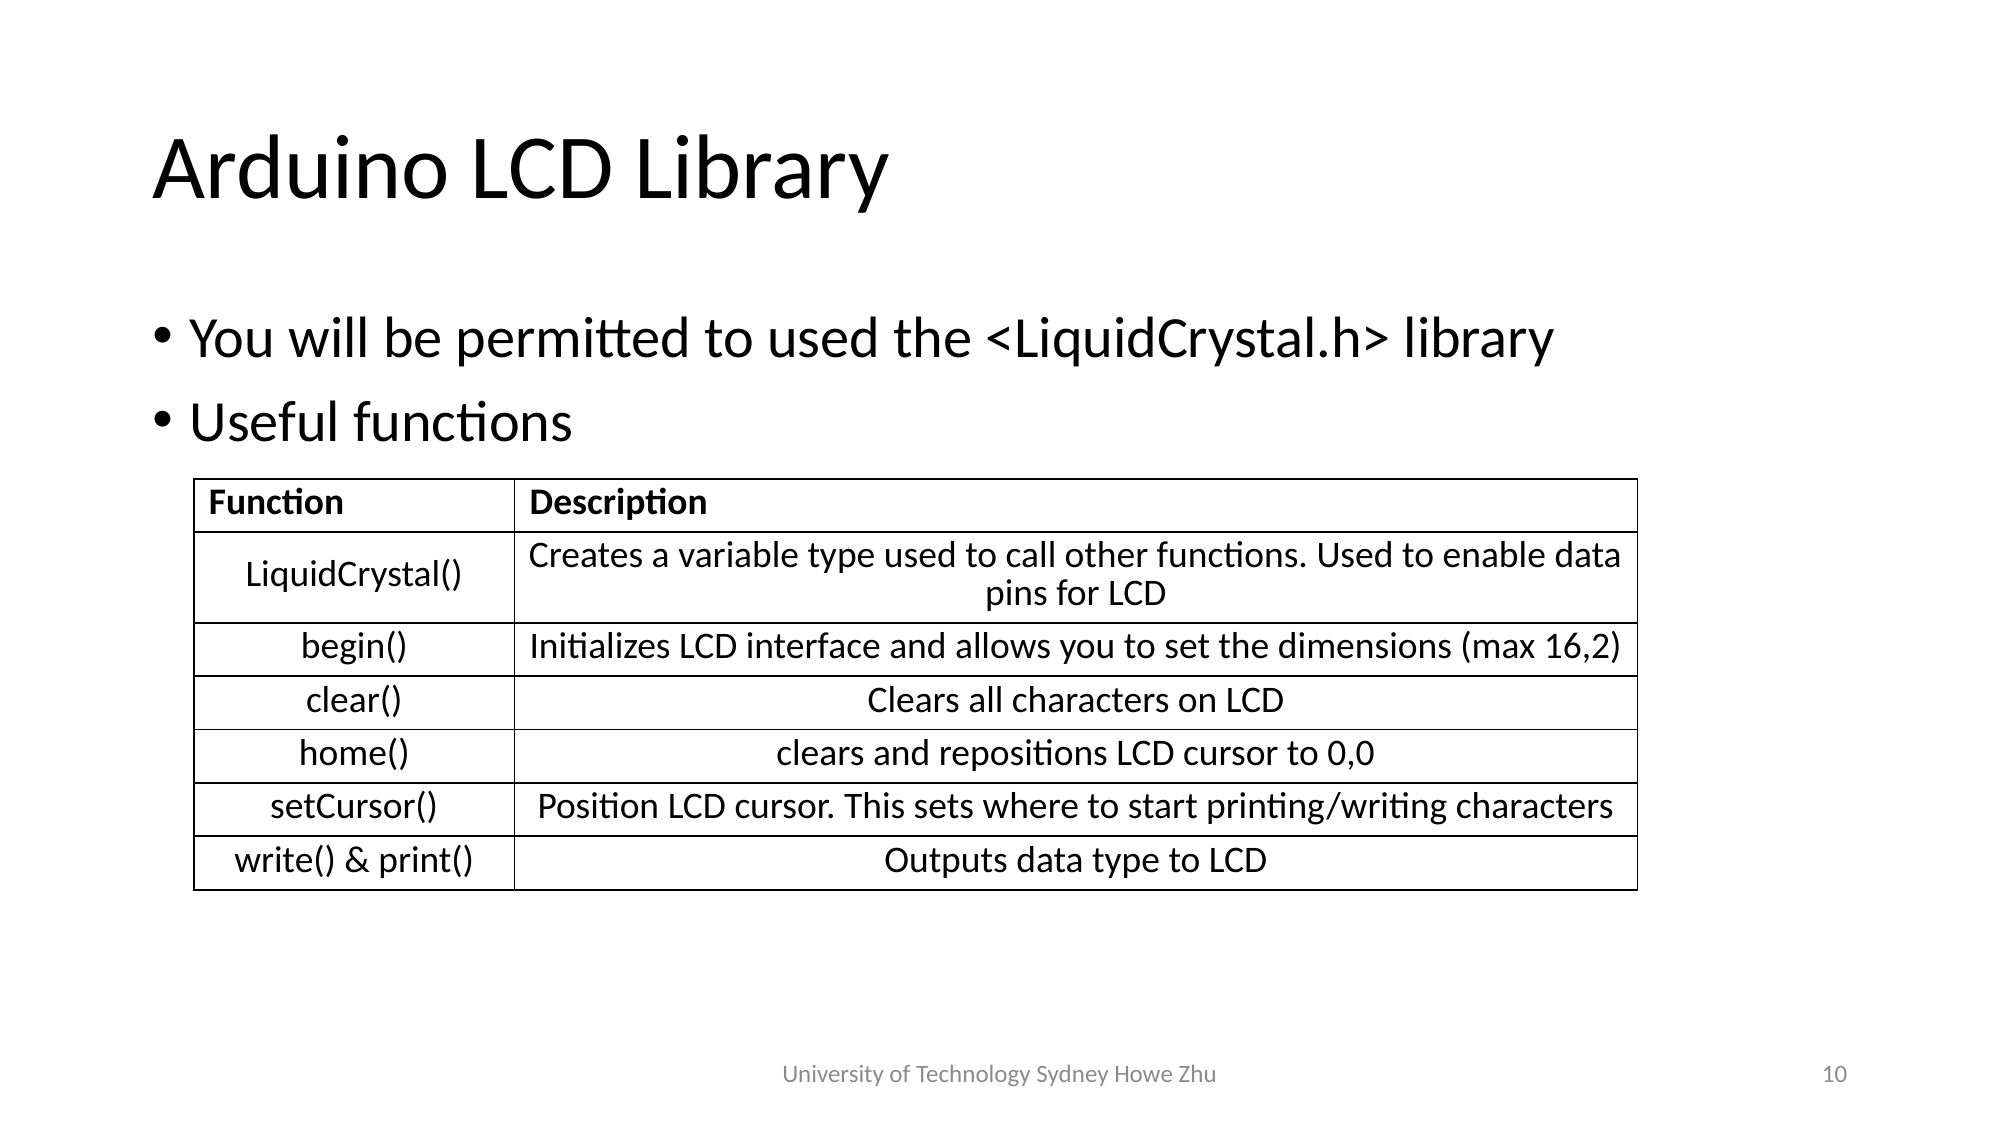

# Arduino LCD Library
You will be permitted to used the <LiquidCrystal.h> library
Useful functions

| Function | Description |
| --- | --- |
| LiquidCrystal() | Creates a variable type used to call other functions. Used to enable data pins for LCD |
| begin() | Initializes LCD interface and allows you to set the dimensions (max 16,2) |
| clear() | Clears all characters on LCD |
| home() | clears and repositions LCD cursor to 0,0 |
| setCursor() | Position LCD cursor. This sets where to start printing/writing characters |
| write() & print() | Outputs data type to LCD |
University of Technology Sydney Howe Zhu
10